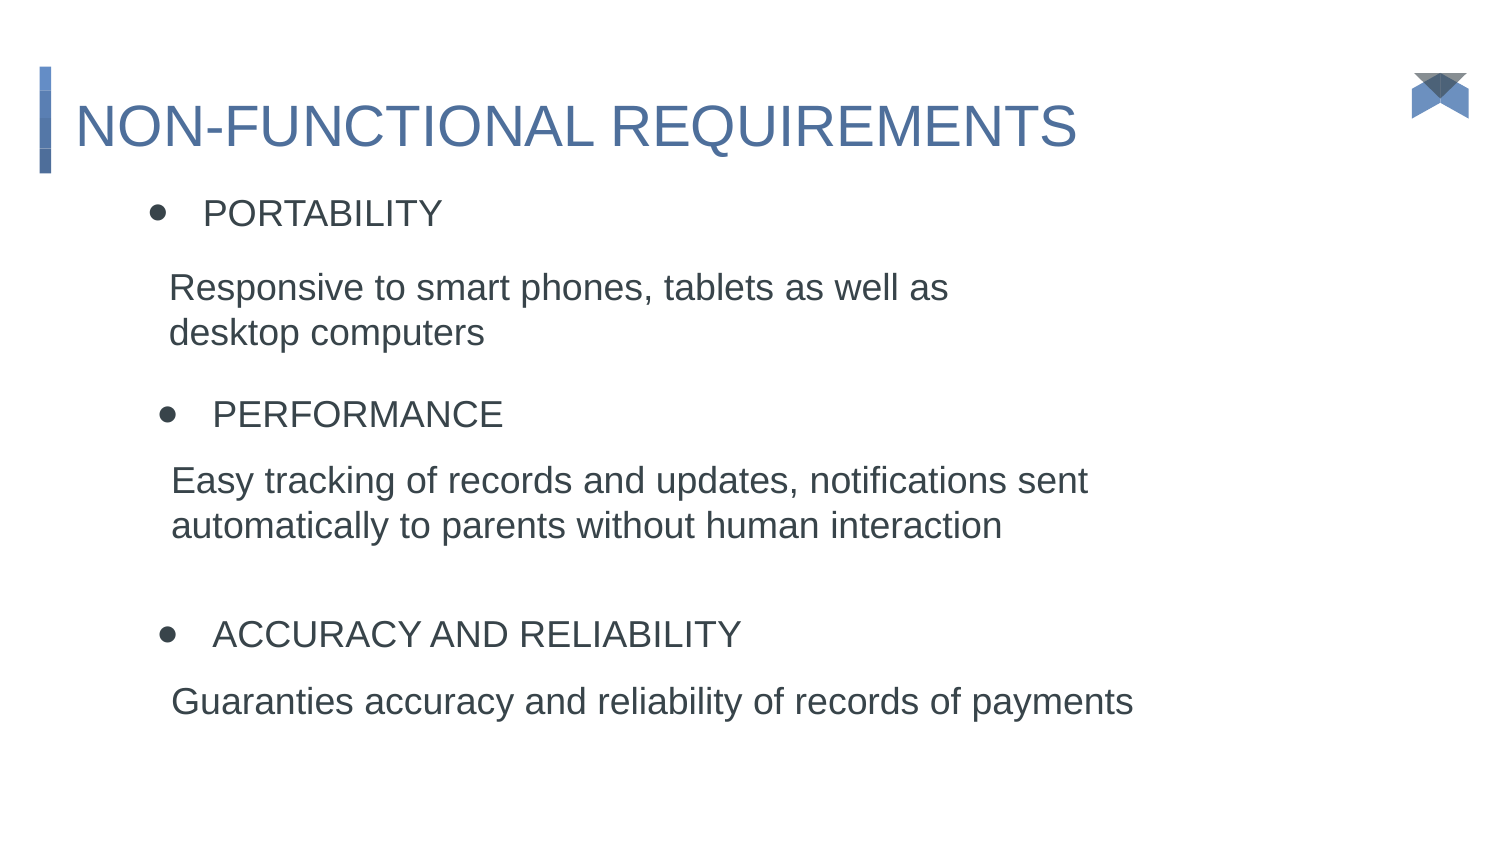

# NON-FUNCTIONAL REQUIREMENTS
PORTABILITY
Responsive to smart phones, tablets as well as desktop computers
PERFORMANCE
Easy tracking of records and updates, notifications sent automatically to parents without human interaction
ACCURACY AND RELIABILITY
Guaranties accuracy and reliability of records of payments